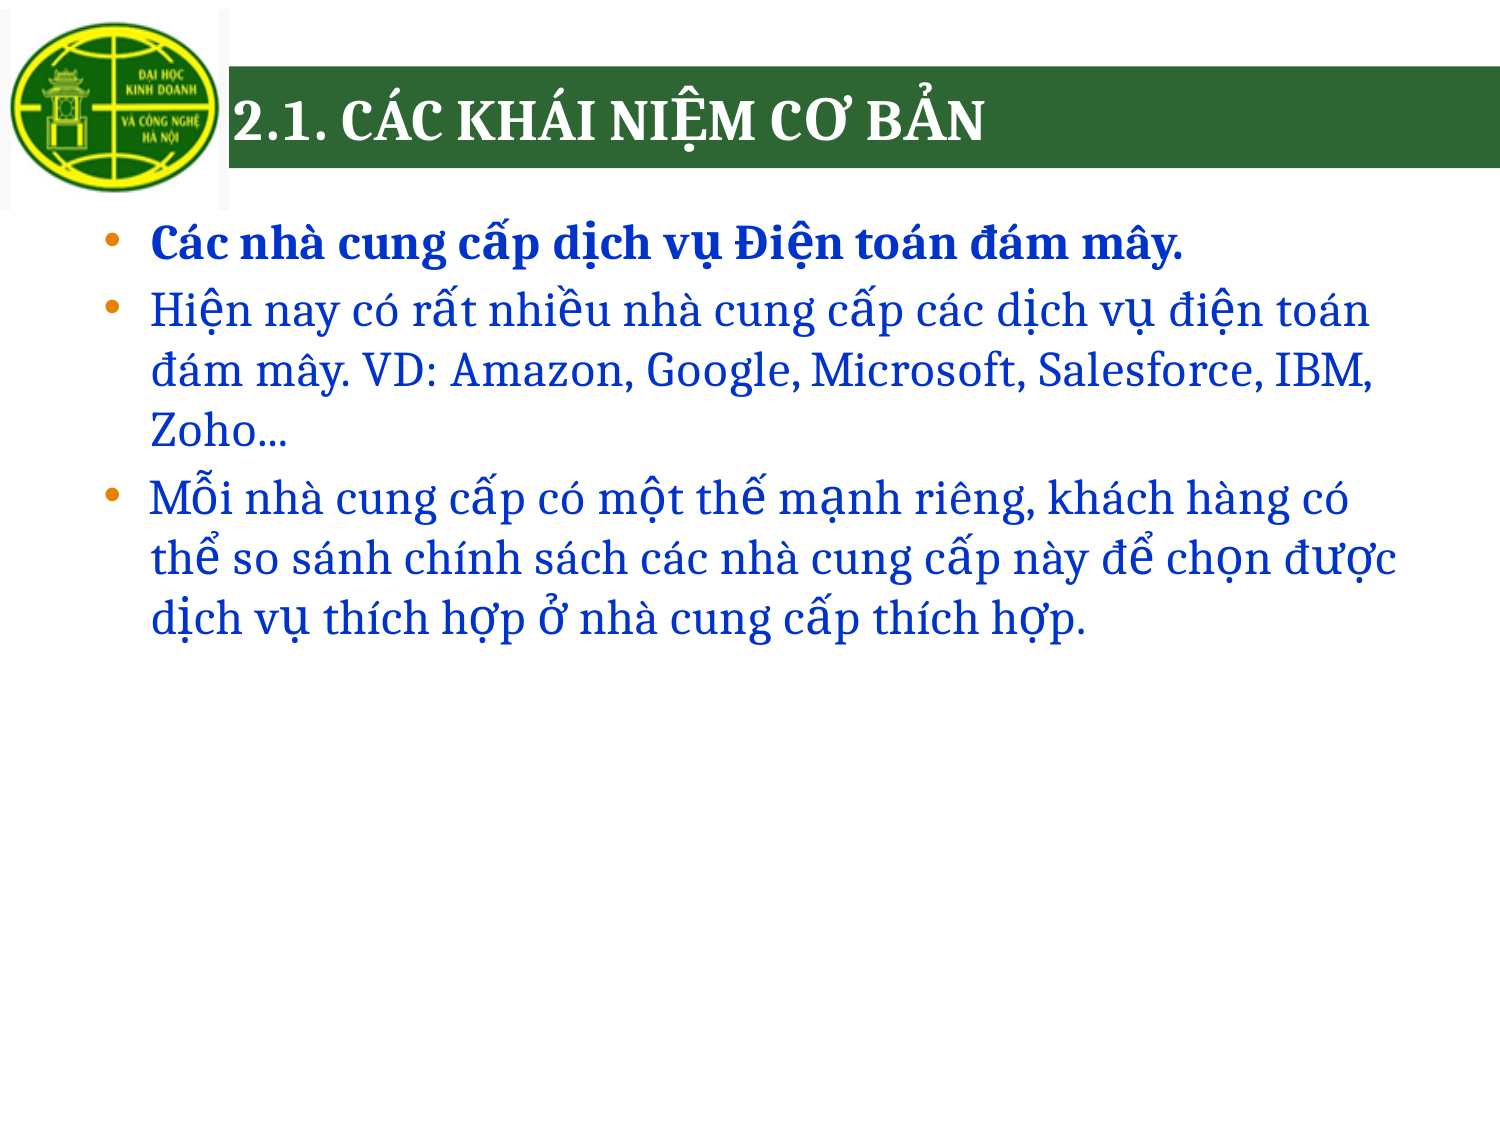

# 2.1. CÁC KHÁI NIỆM CƠ BẢN
Các nhà cung cấp dịch vụ Điện toán đám mây.
Hiện nay có rất nhiều nhà cung cấp các dịch vụ điện toán đám mây. VD: Amazon, Google, Microsoft, Salesforce, IBM, Zoho...
Mỗi nhà cung cấp có một thế mạnh riêng, khách hàng có thể so sánh chính sách các nhà cung cấp này để chọn được dịch vụ thích hợp ở nhà cung cấp thích hợp.